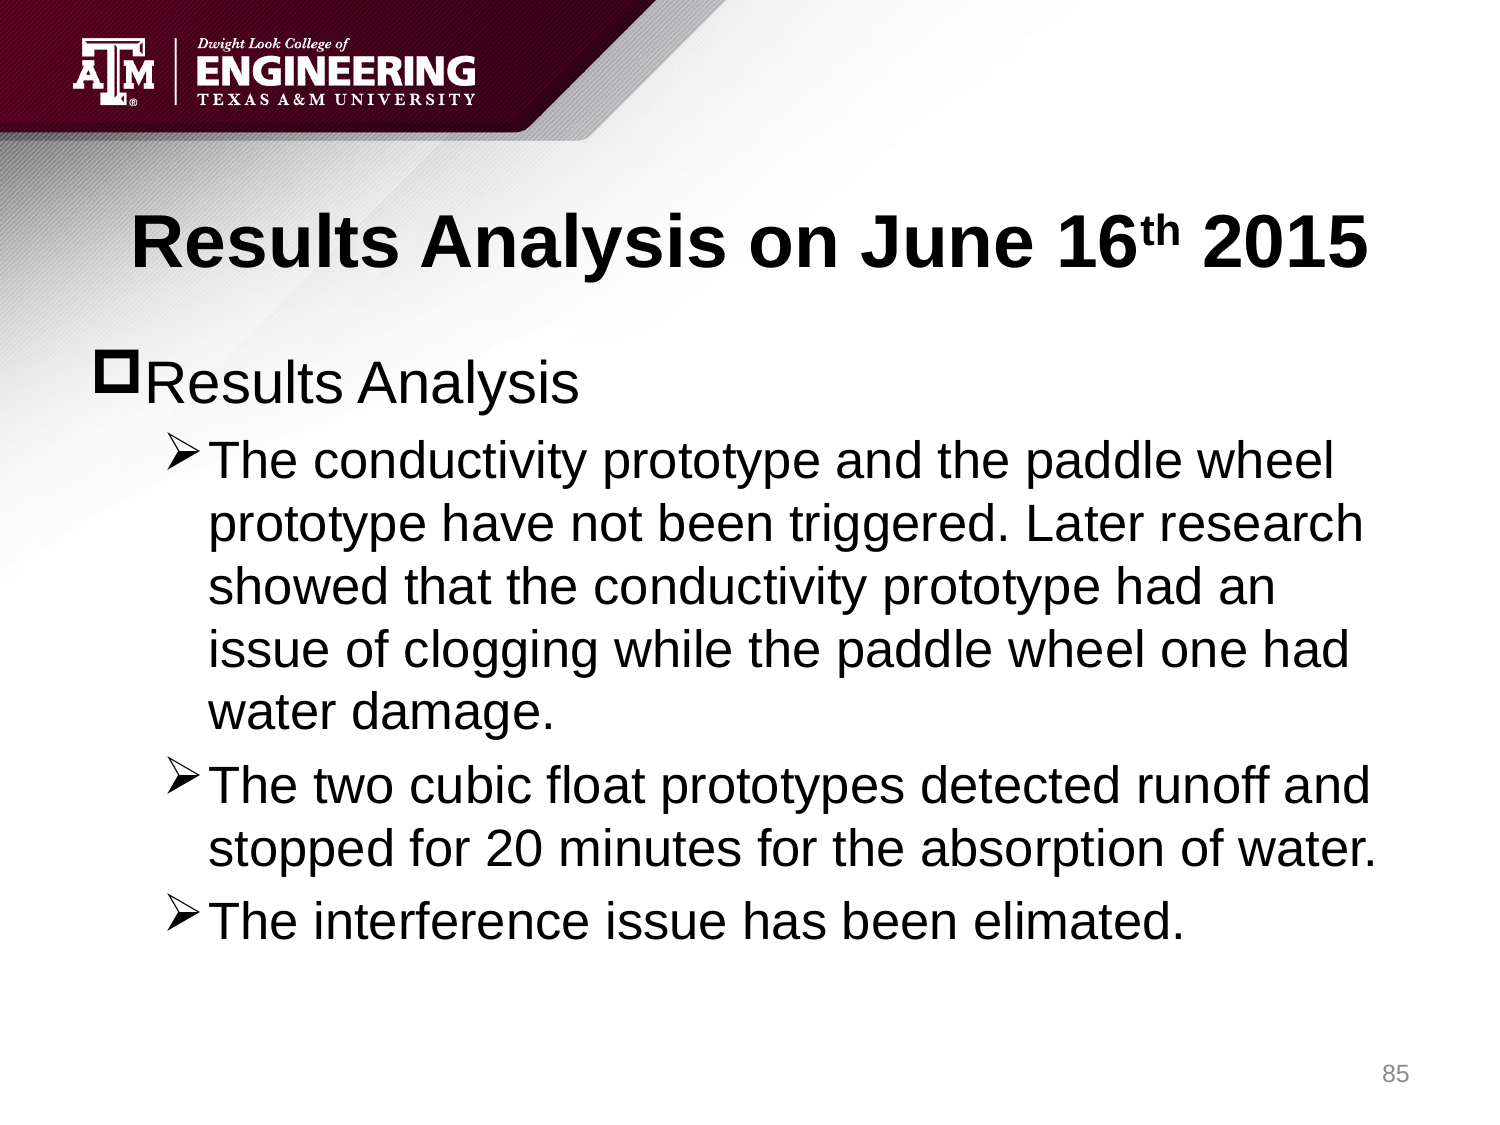

# Results Analysis on June 16th 2015
Results Analysis
The conductivity prototype and the paddle wheel prototype have not been triggered. Later research showed that the conductivity prototype had an issue of clogging while the paddle wheel one had water damage.
The two cubic float prototypes detected runoff and stopped for 20 minutes for the absorption of water.
The interference issue has been elimated.

85